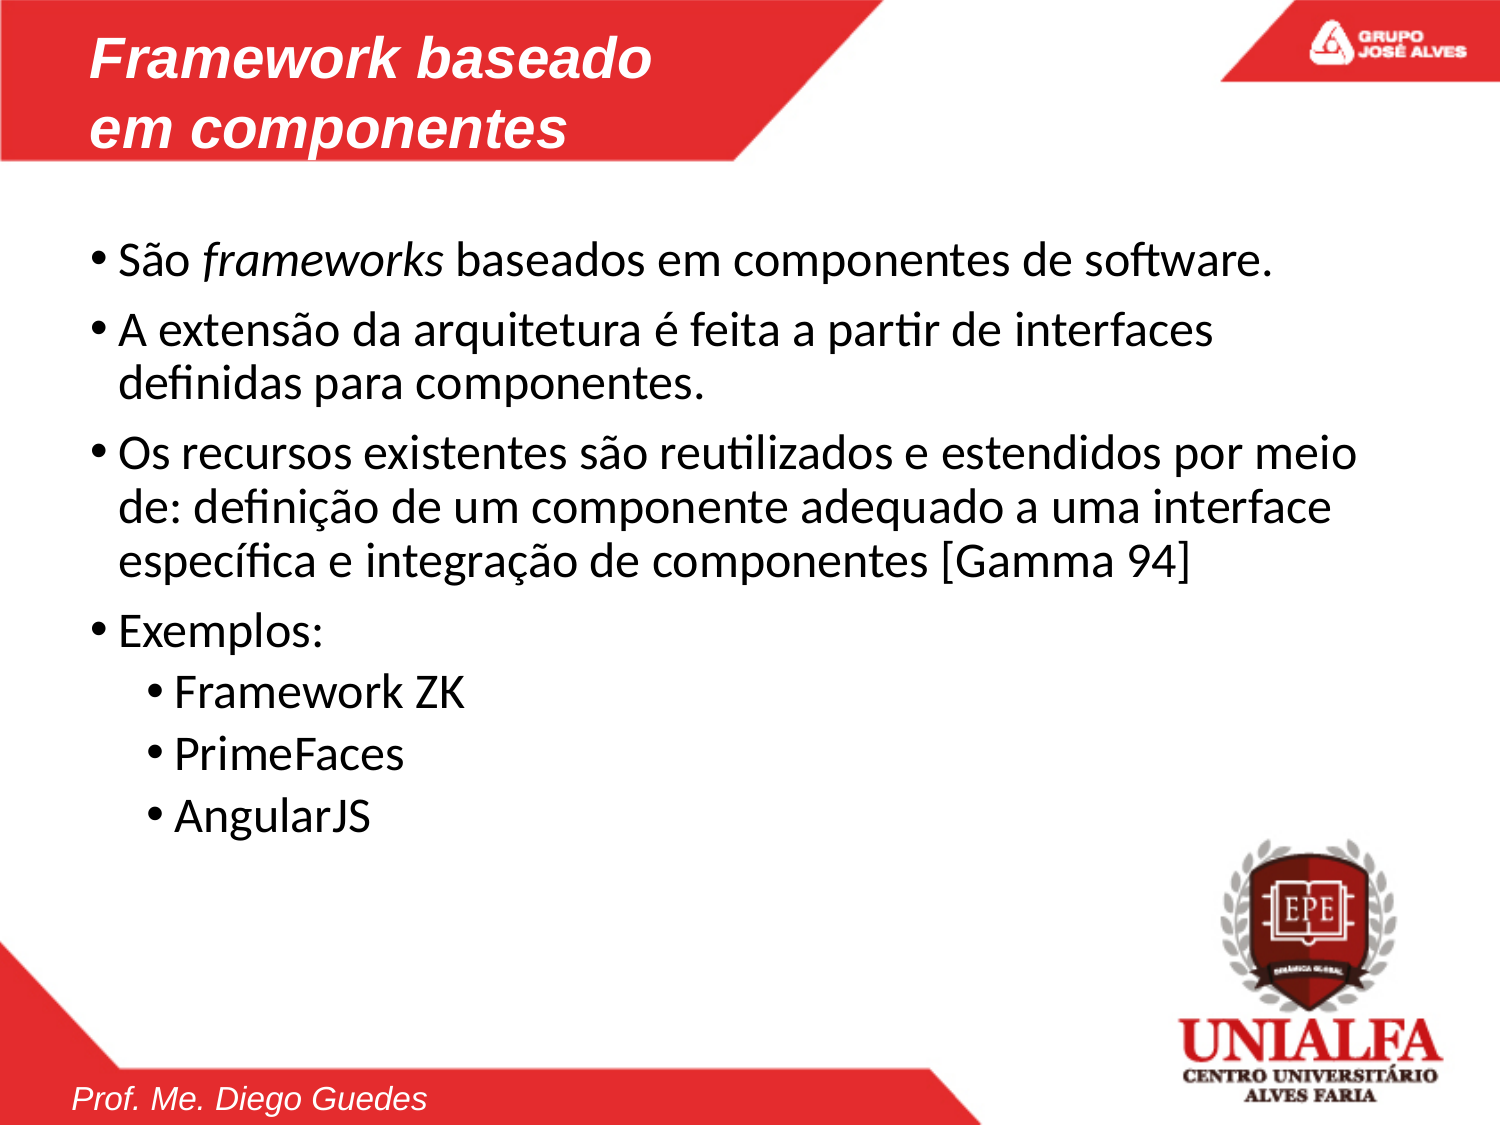

Framework baseado em componentes
São frameworks baseados em componentes de software.
A extensão da arquitetura é feita a partir de interfaces definidas para componentes.
Os recursos existentes são reutilizados e estendidos por meio de: definição de um componente adequado a uma interface específica e integração de componentes [Gamma 94]
Exemplos:
Framework ZK
PrimeFaces
AngularJS
Prof. Me. Diego Guedes